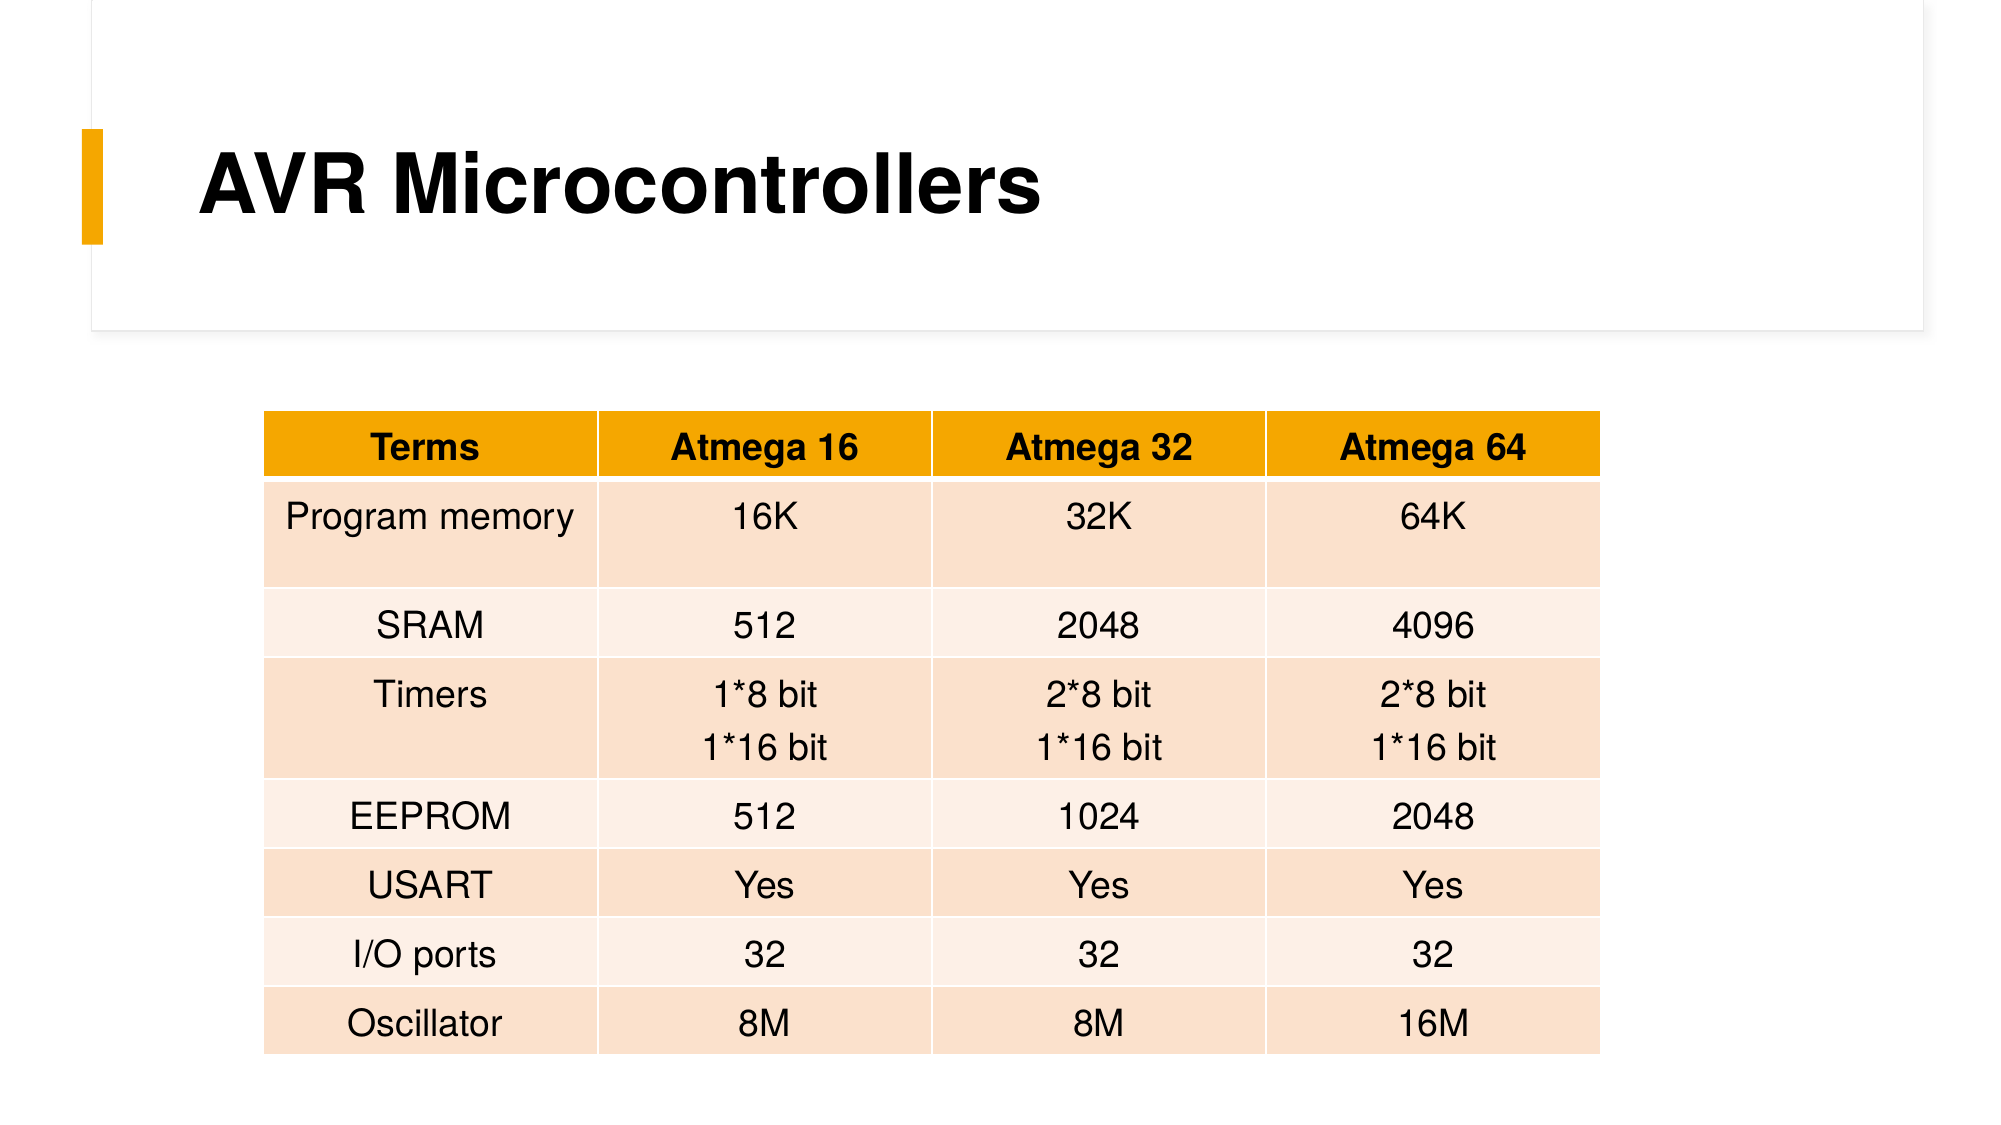

# AVR Microcontrollers
| Terms | Atmega 16 | Atmega 32 | Atmega 64 |
| --- | --- | --- | --- |
| Program memory | 16K | 32K | 64K |
| SRAM | 512 | 2048 | 4096 |
| Timers | 1\*8 bit 1\*16 bit | 2\*8 bit 1\*16 bit | 2\*8 bit 1\*16 bit |
| EEPROM | 512 | 1024 | 2048 |
| USART | Yes | Yes | Yes |
| I/O ports | 32 | 32 | 32 |
| Oscillator | 8M | 8M | 16M |